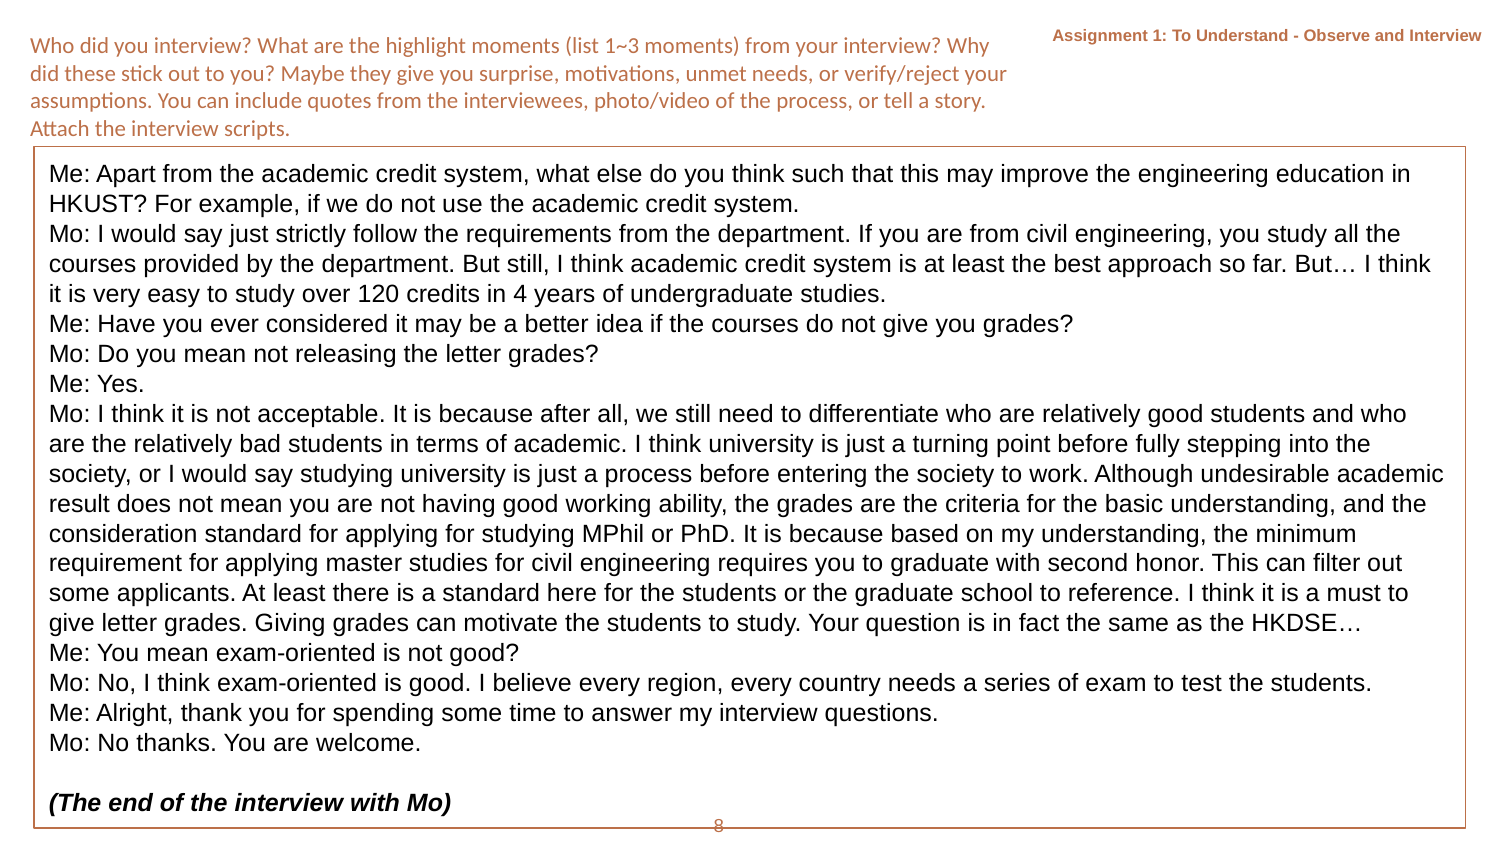

Assignment 1: To Understand - Observe and Interview

Who did you interview? What are the highlight moments (list 1~3 moments) from your interview? Why did these stick out to you? Maybe they give you surprise, motivations, unmet needs, or verify/reject your assumptions. You can include quotes from the interviewees, photo/video of the process, or tell a story. Attach the interview scripts.
Me: Apart from the academic credit system, what else do you think such that this may improve the engineering education in HKUST? For example, if we do not use the academic credit system.
Mo: I would say just strictly follow the requirements from the department. If you are from civil engineering, you study all the courses provided by the department. But still, I think academic credit system is at least the best approach so far. But… I think it is very easy to study over 120 credits in 4 years of undergraduate studies.
Me: Have you ever considered it may be a better idea if the courses do not give you grades?
Mo: Do you mean not releasing the letter grades?
Me: Yes.
Mo: I think it is not acceptable. It is because after all, we still need to differentiate who are relatively good students and who are the relatively bad students in terms of academic. I think university is just a turning point before fully stepping into the society, or I would say studying university is just a process before entering the society to work. Although undesirable academic result does not mean you are not having good working ability, the grades are the criteria for the basic understanding, and the consideration standard for applying for studying MPhil or PhD. It is because based on my understanding, the minimum requirement for applying master studies for civil engineering requires you to graduate with second honor. This can filter out some applicants. At least there is a standard here for the students or the graduate school to reference. I think it is a must to give letter grades. Giving grades can motivate the students to study. Your question is in fact the same as the HKDSE…
Me: You mean exam-oriented is not good?
Mo: No, I think exam-oriented is good. I believe every region, every country needs a series of exam to test the students.
Me: Alright, thank you for spending some time to answer my interview questions.
Mo: No thanks. You are welcome.

(The end of the interview with Mo)
8